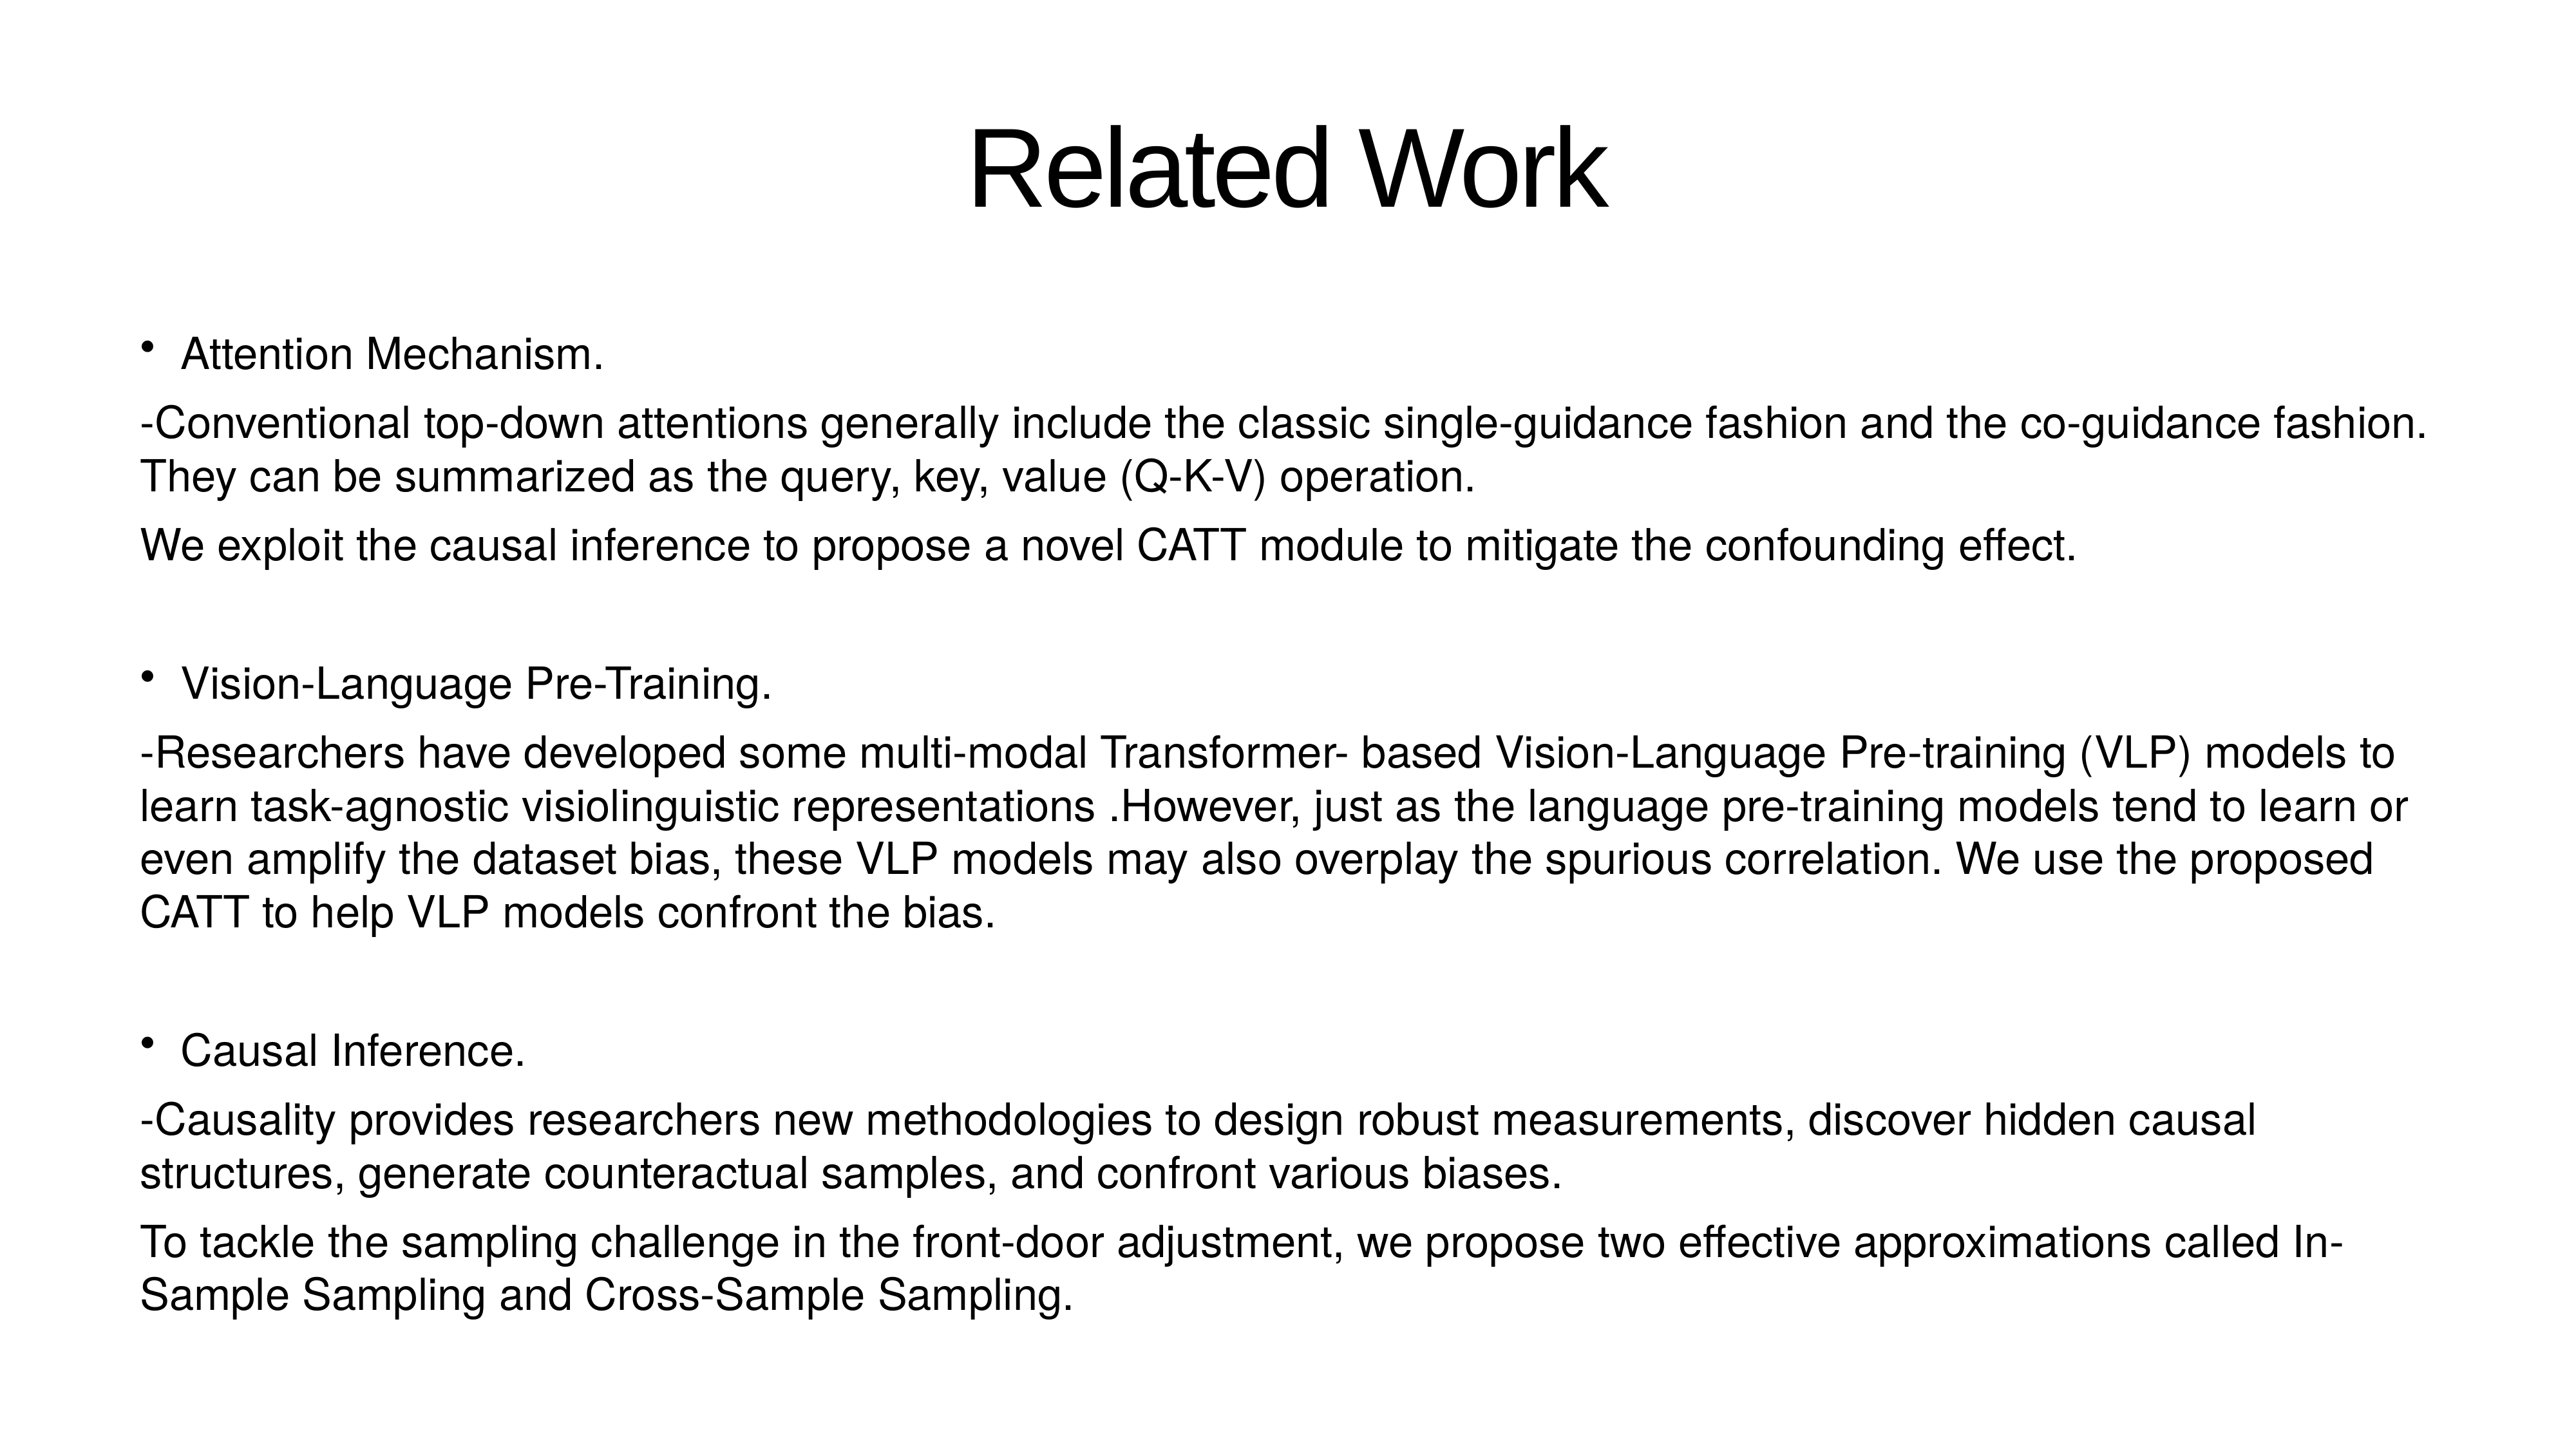

Related Work
Attention Mechanism.
-Conventional top-down attentions generally include the classic single-guidance fashion and the co-guidance fashion. They can be summarized as the query, key, value (Q-K-V) operation.
We exploit the causal inference to propose a novel CATT module to mitigate the confounding effect.

Vision-Language Pre-Training.
-Researchers have developed some multi-modal Transformer- based Vision-Language Pre-training (VLP) models to learn task-agnostic visiolinguistic representations .However, just as the language pre-training models tend to learn or even amplify the dataset bias, these VLP models may also overplay the spurious correlation. We use the proposed CATT to help VLP models confront the bias.

Causal Inference.
-Causality provides researchers new methodologies to design robust measurements, discover hidden causal structures, generate counteractual samples, and confront various biases.
To tackle the sampling challenge in the front-door adjustment, we propose two effective approximations called In-Sample Sampling and Cross-Sample Sampling.